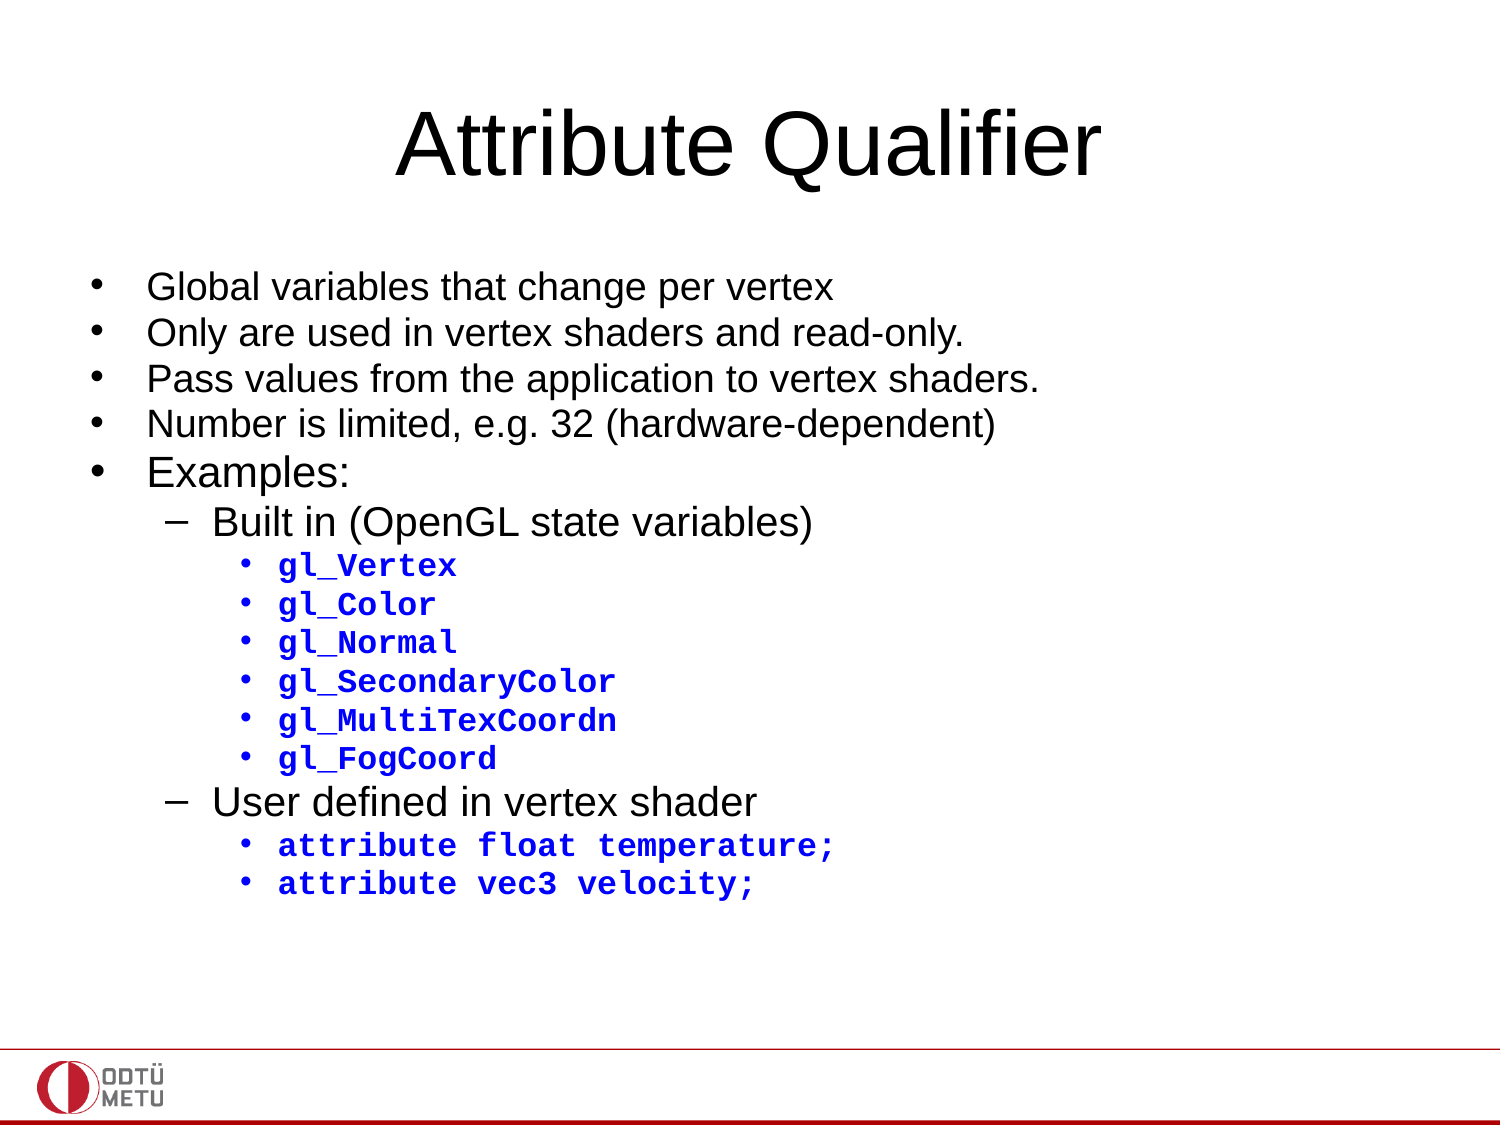

# Attribute Qualifier
Global variables that change per vertex
Only are used in vertex shaders and read-only.
Pass values from the application to vertex shaders.
Number is limited, e.g. 32 (hardware-dependent)
Examples:
Built in (OpenGL state variables)
gl_Vertex
gl_Color
gl_Normal
gl_SecondaryColor
gl_MultiTexCoordn
gl_FogCoord
User defined in vertex shader
attribute float temperature;
attribute vec3 velocity;